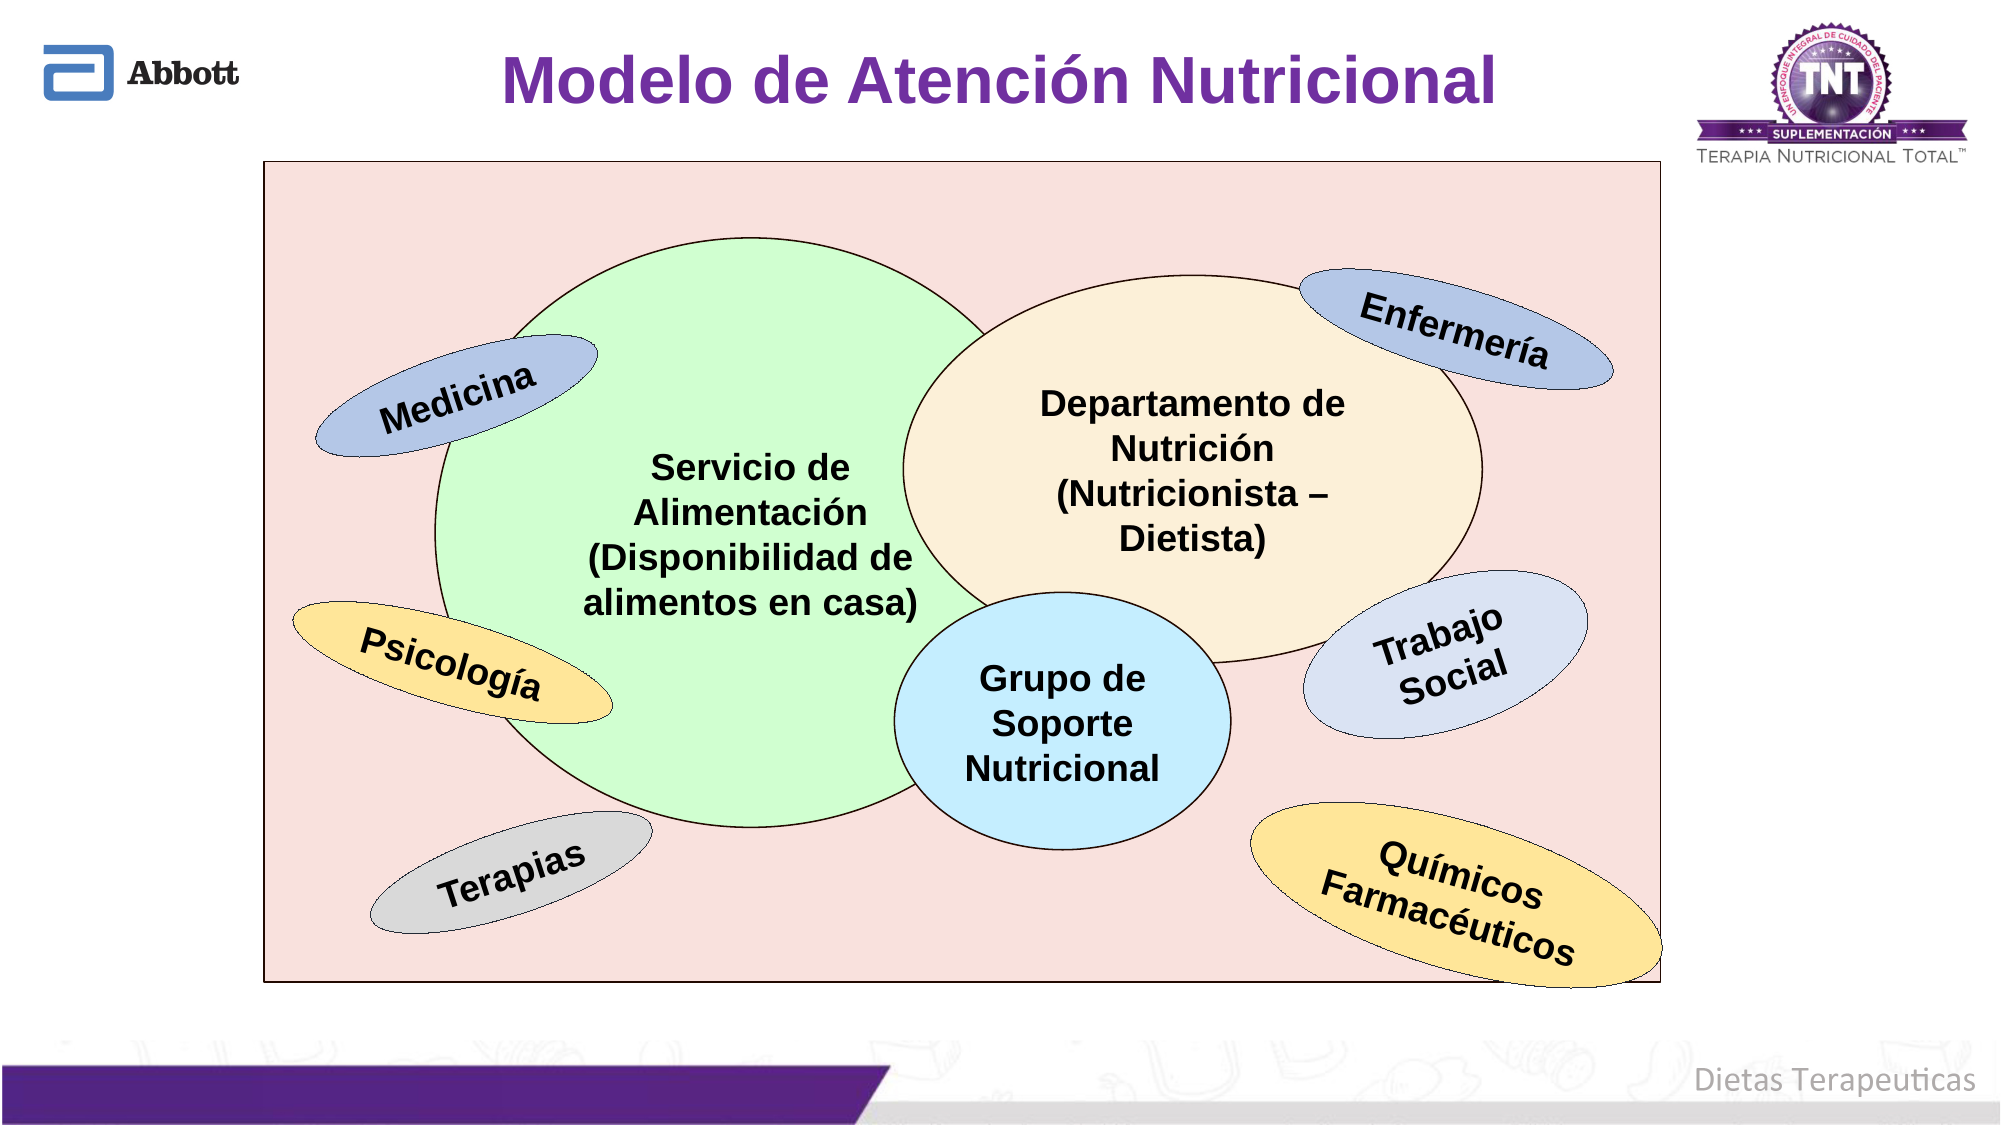

# Modelo de Atención Nutricional

Servicio de Alimentación
(Disponibilidad de alimentos en casa)
Departamento de Nutrición
(Nutricionista – Dietista)
Grupo de Soporte Nutricional
Enfermería
Medicina

Trabajo Social
Psicología
Químicos Farmacéuticos
Terapias